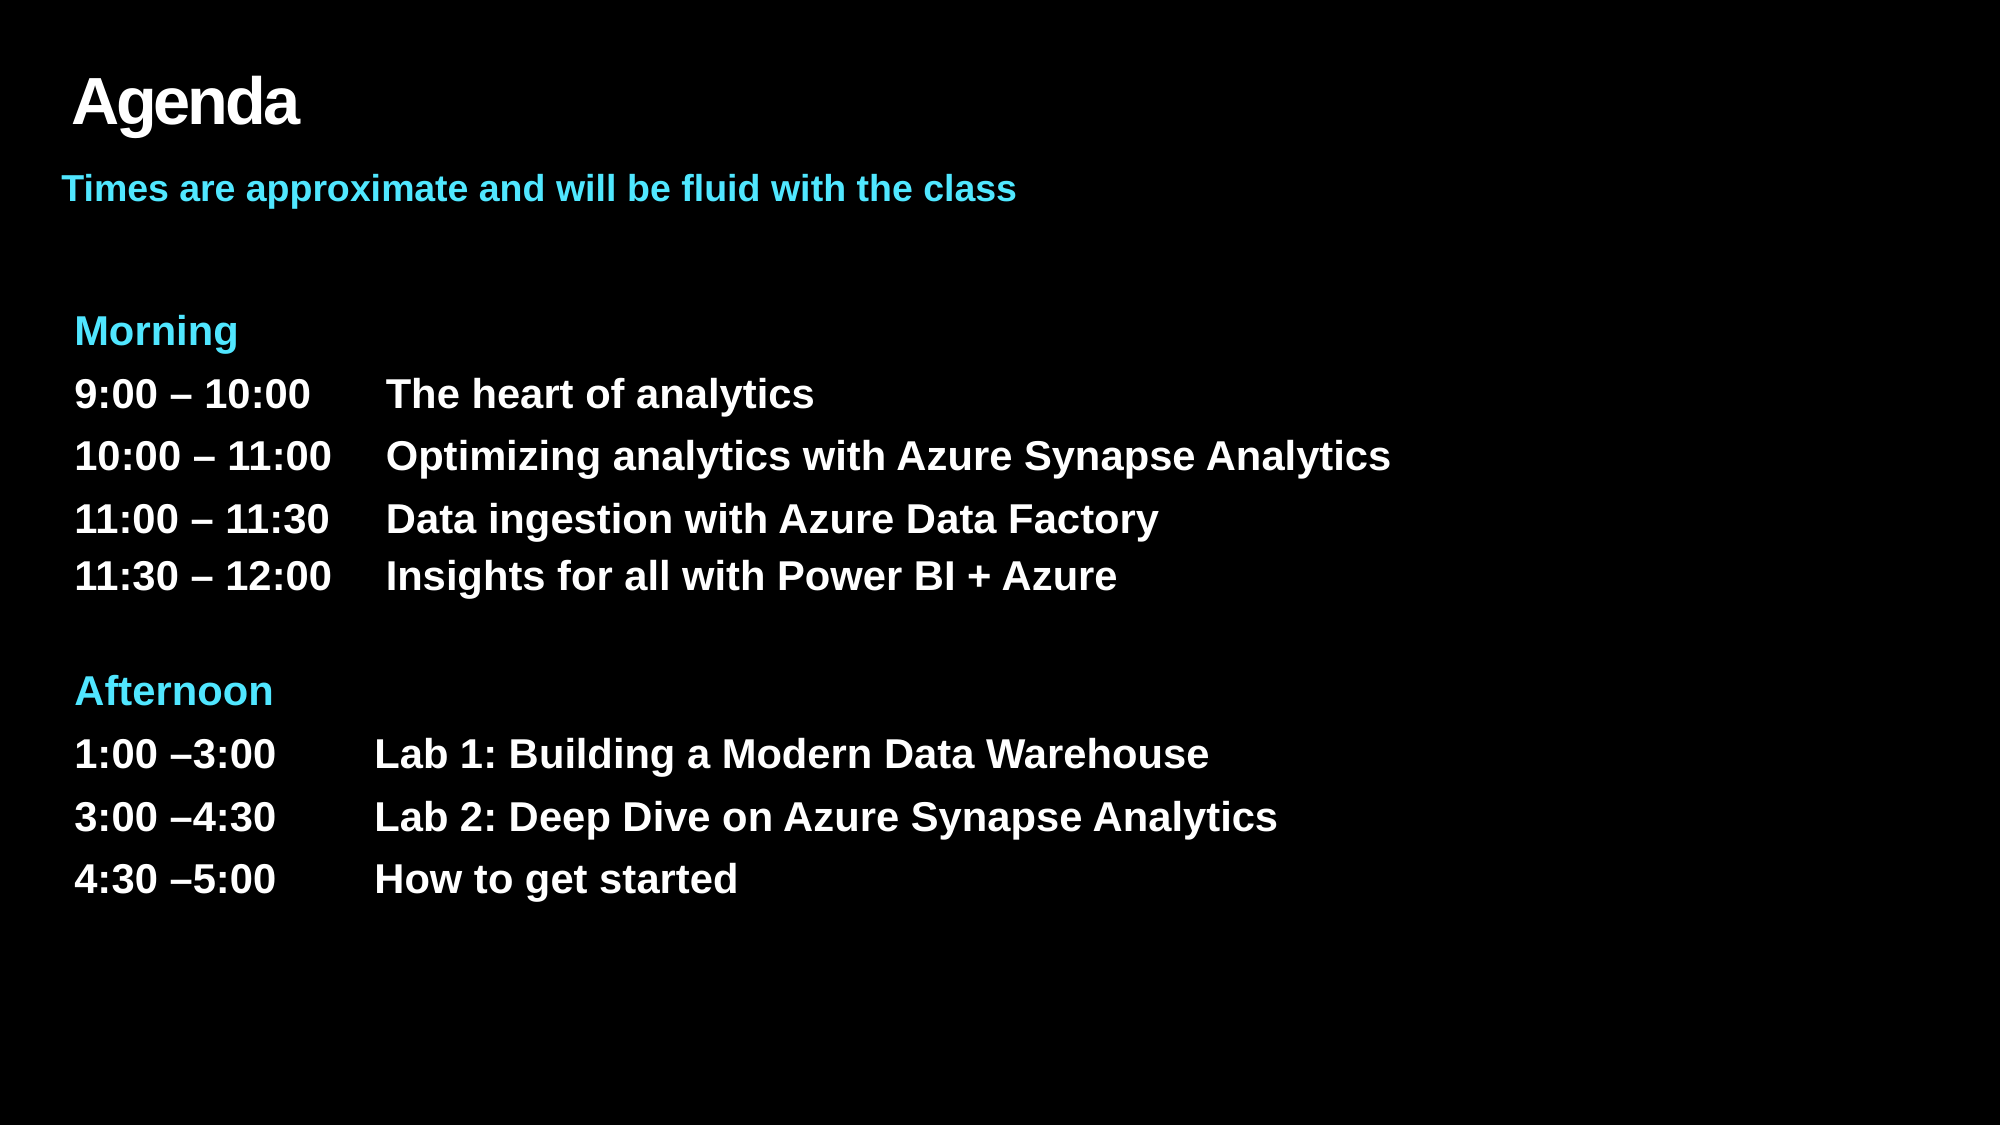

# Agenda
Times are approximate and will be fluid with the class
Morning
9:00 – 10:00 	 The heart of analytics
10:00 – 11:00 	 Optimizing analytics with Azure Synapse Analytics
11:00 – 11:30 	 Data ingestion with Azure Data Factory
11:30 – 12:00 	 Insights for all with Power BI + Azure

Afternoon
1:00 –3:00 	Lab 1: Building a Modern Data Warehouse
3:00 –4:30 	Lab 2: Deep Dive on Azure Synapse Analytics
4:30 –5:00 	How to get started